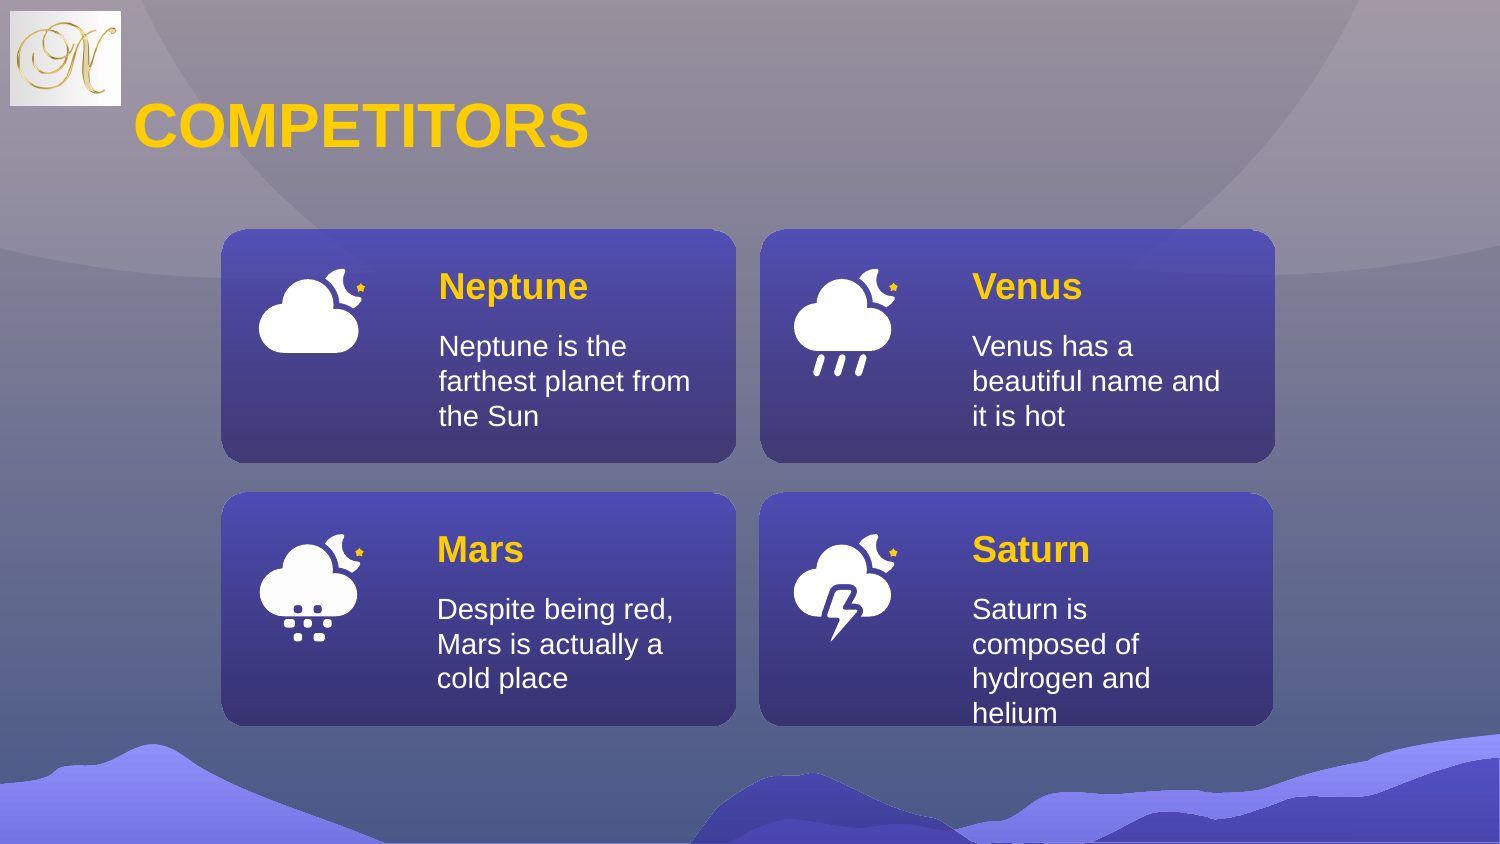

# COMPETITORS
Neptune
Venus

Neptune is the farthest planet from the Sun
Venus has a beautiful name and it is hot
Mars
Saturn

Despite being red, Mars is actually a cold place
Saturn is composed of hydrogen and helium